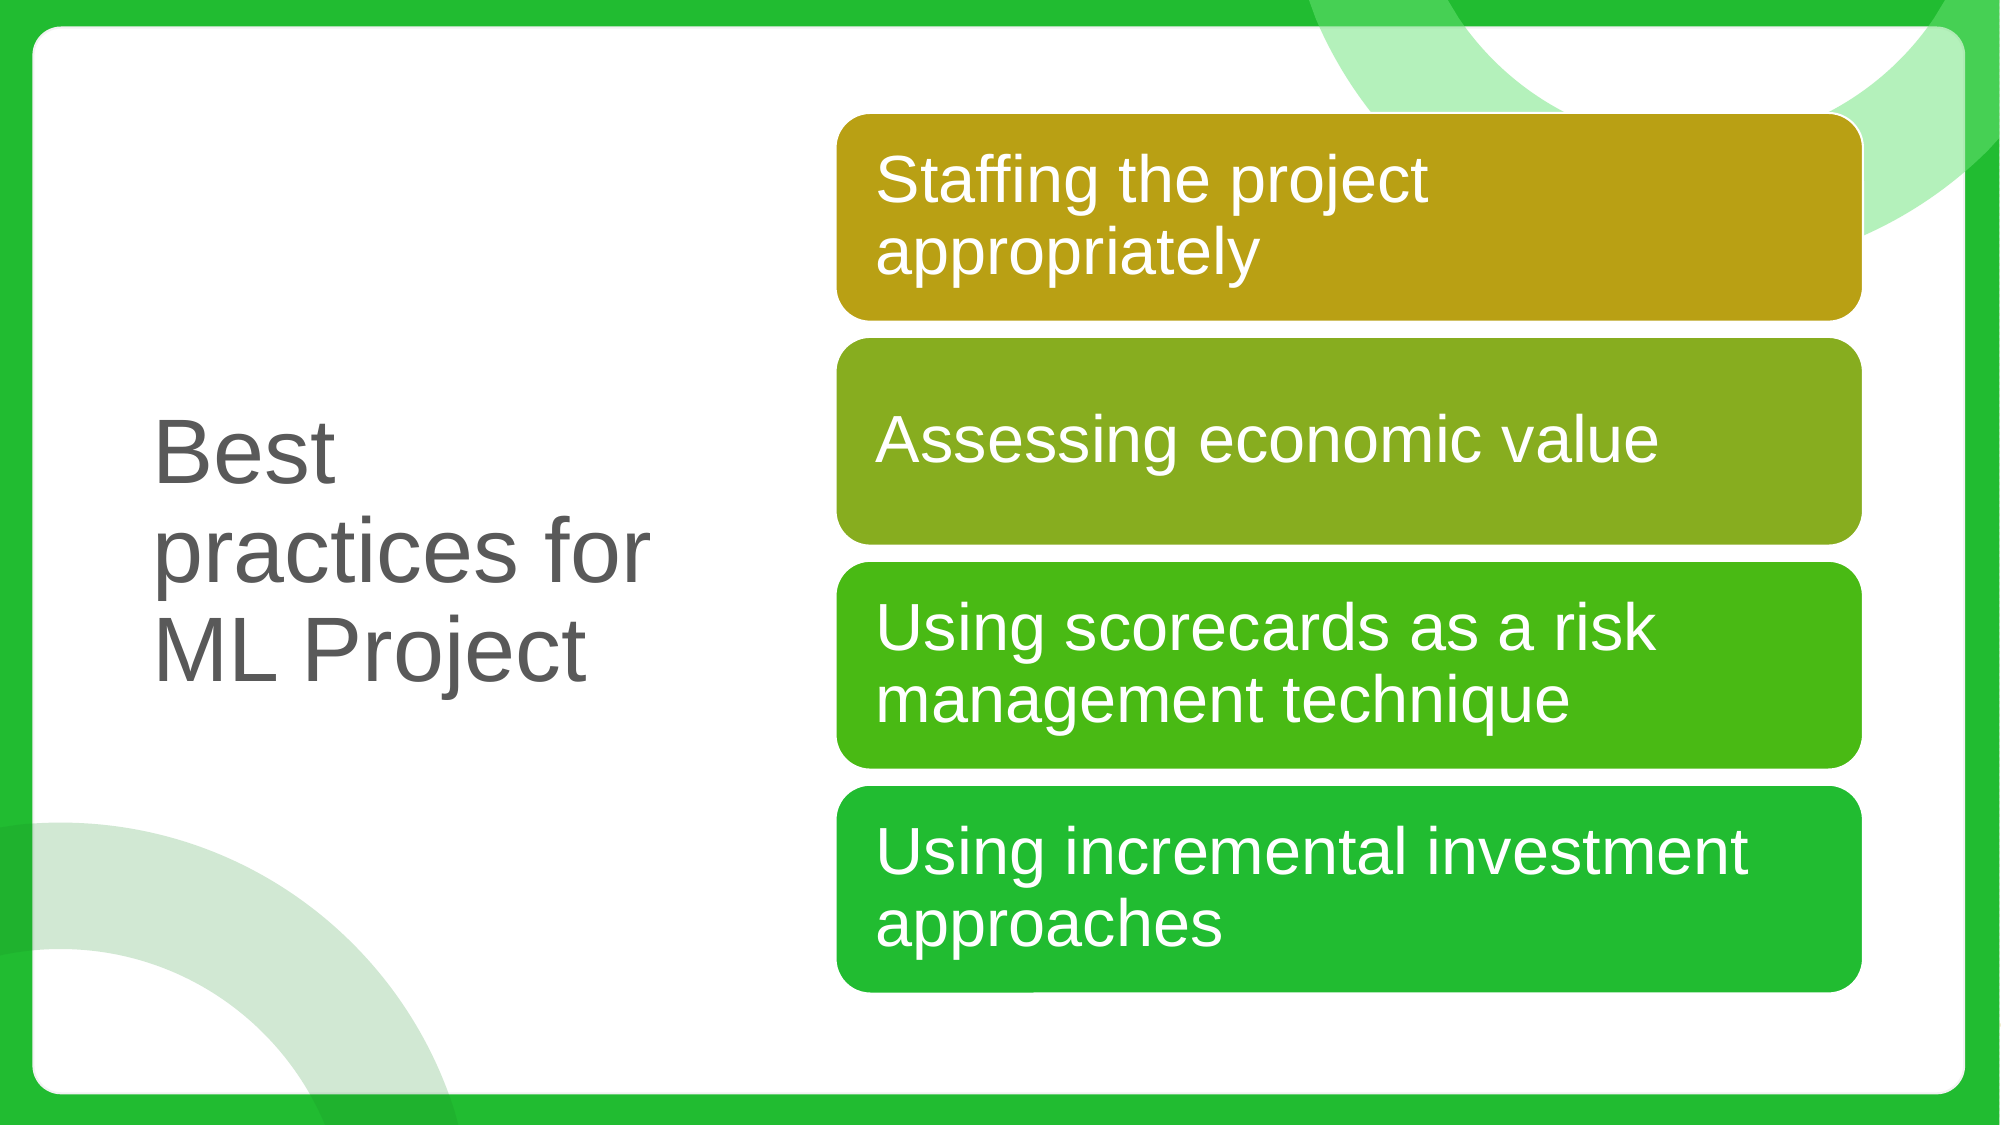

# Best practices for ML Project
Staffing the project appropriately
Assessing economic value
Using scorecards as a risk management technique
Using incremental investment approaches